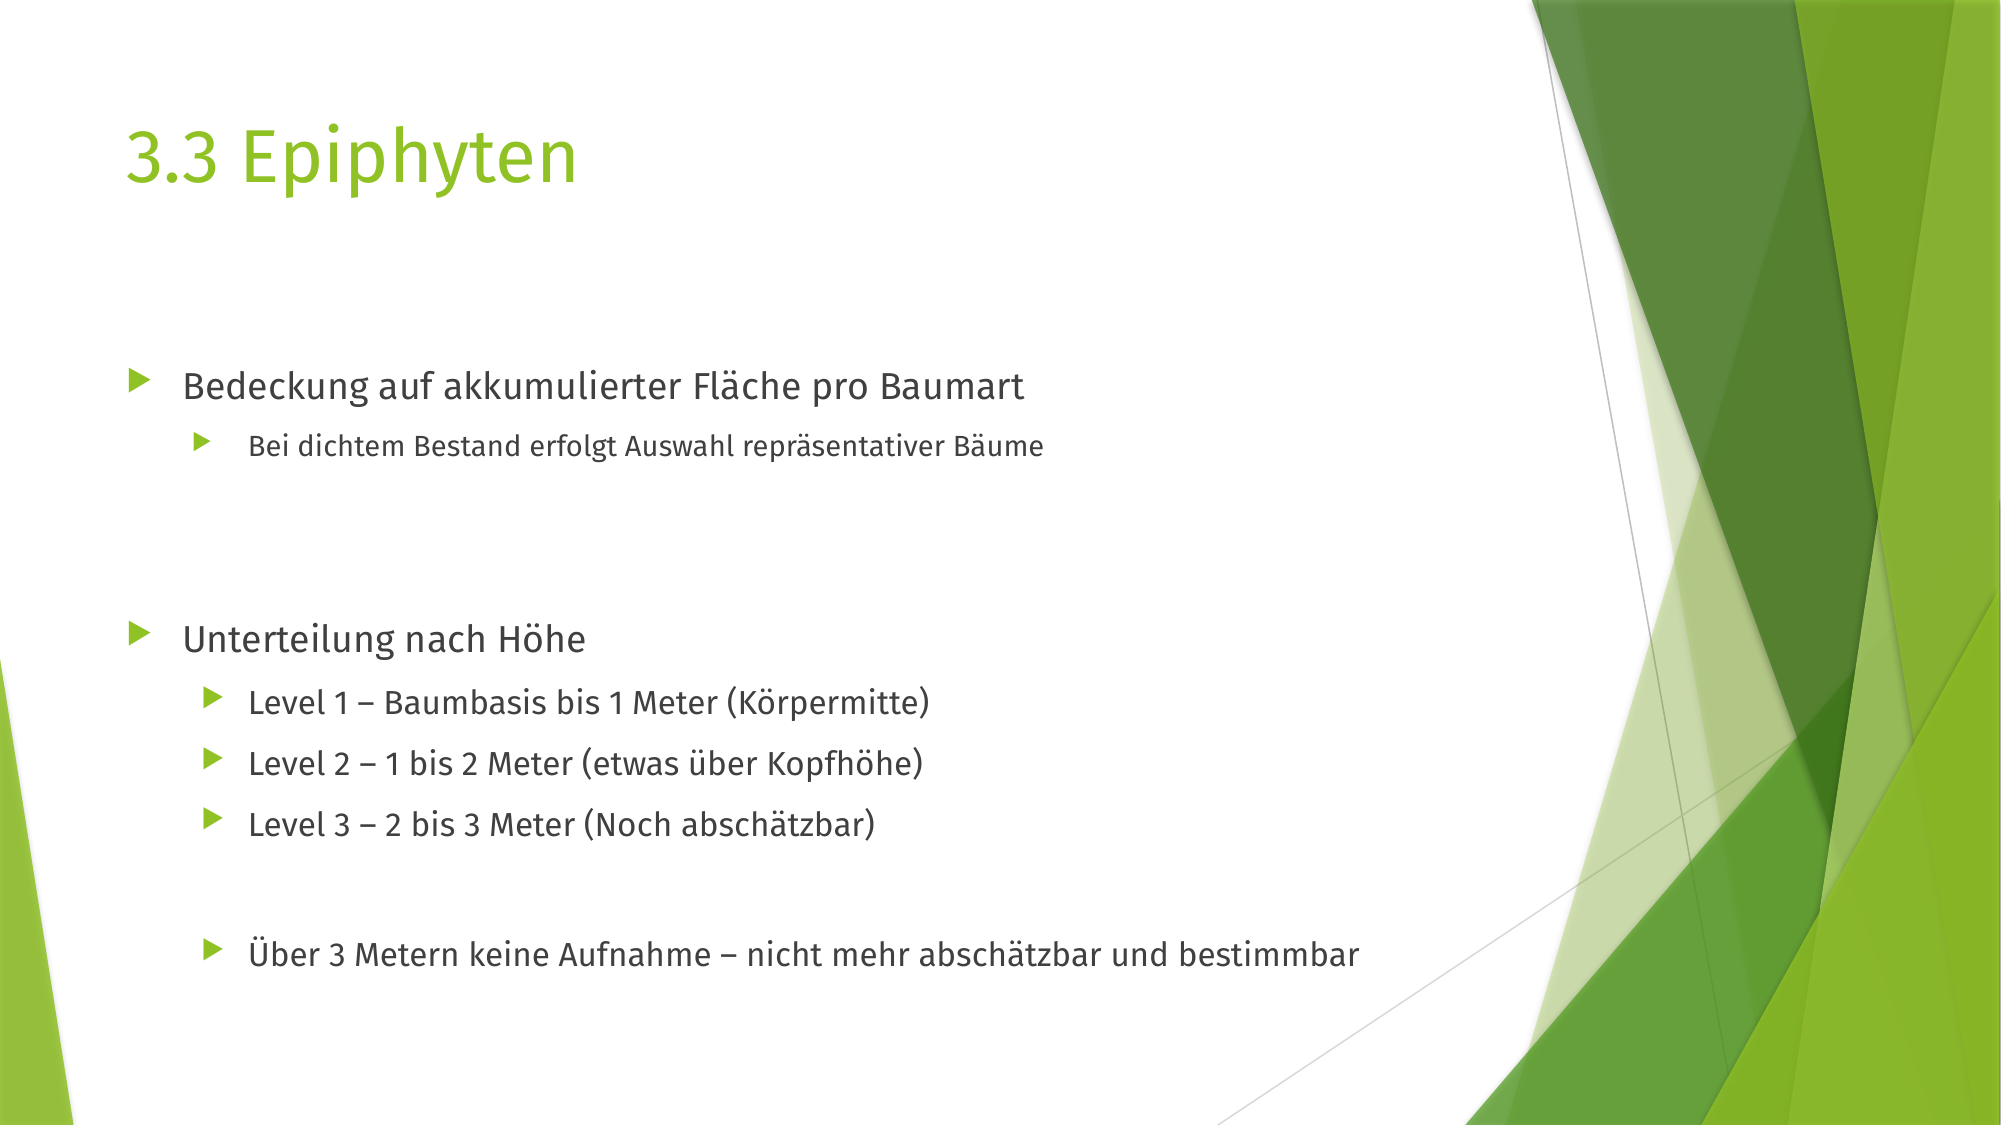

# 3.3 Epiphyten
Bedeckung auf akkumulierter Fläche pro Baumart
Bei dichtem Bestand erfolgt Auswahl repräsentativer Bäume

Unterteilung nach Höhe
Level 1 – Baumbasis bis 1 Meter (Körpermitte)
Level 2 – 1 bis 2 Meter (etwas über Kopfhöhe)
Level 3 – 2 bis 3 Meter (Noch abschätzbar)

Über 3 Metern keine Aufnahme – nicht mehr abschätzbar und bestimmbar